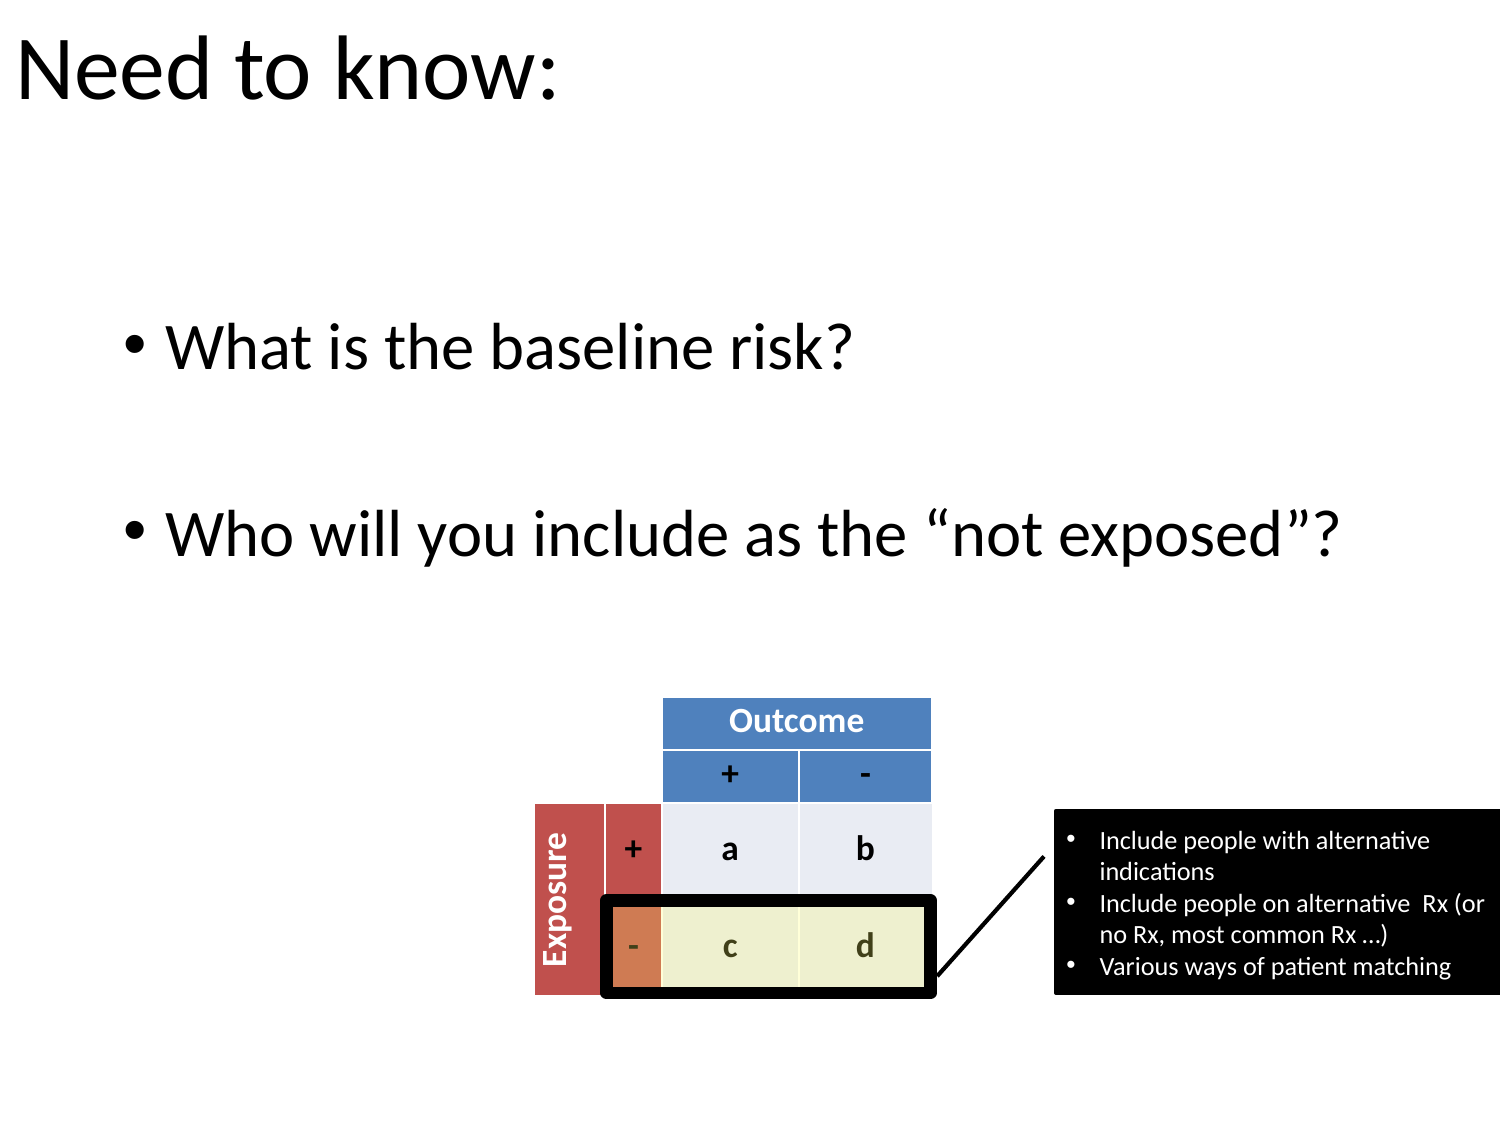

# Need to know:
What is the baseline risk?

Who will you include as the “not exposed”?
|  |  | Outcome |  |
| --- | --- | --- | --- |
|  |  | + | - |
| Exposure | + | a | b |
|  | - | c | d |
Include people with alternative indications
Include people on alternative  Rx (or no Rx, most common Rx …)
Various ways of patient matching